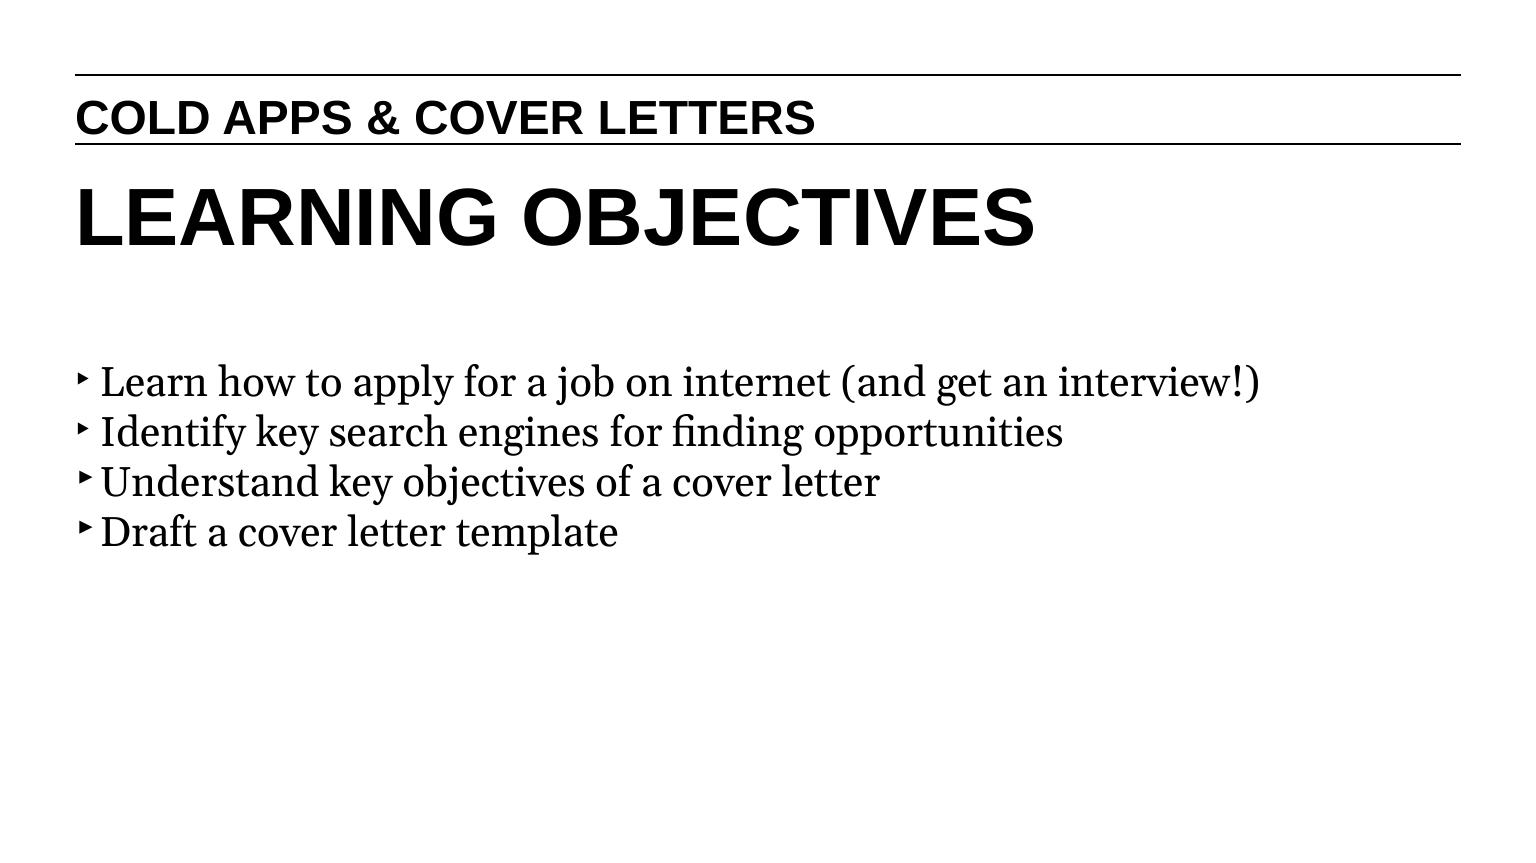

COLD APPS & COVER LETTERS

# LEARNING OBJECTIVES

Learn how to apply for a job on internet (and get an interview!)
Identify key search engines for finding opportunities
Understand key objectives of a cover letter
Draft a cover letter template